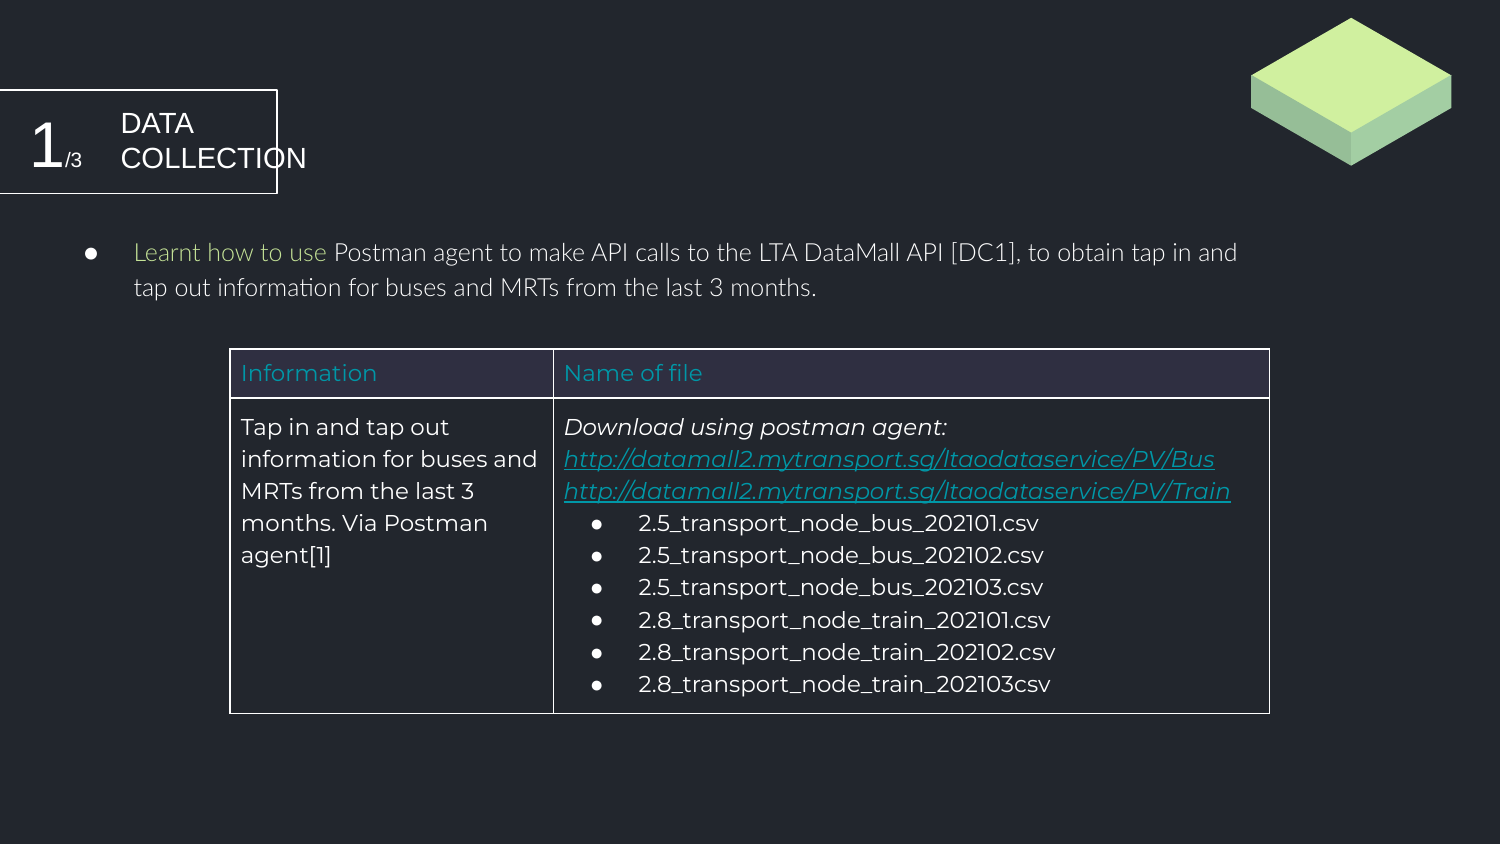

# DATA
COLLECTION
1/3
Learnt how to use Postman agent to make API calls to the LTA DataMall API [DC1], to obtain tap in and tap out information for buses and MRTs from the last 3 months.
| Information | Name of file |
| --- | --- |
| Tap in and tap out information for buses and MRTs from the last 3 months. Via Postman agent[1] | Download using postman agent: http://datamall2.mytransport.sg/ltaodataservice/PV/Bus http://datamall2.mytransport.sg/ltaodataservice/PV/Train 2.5\_transport\_node\_bus\_202101.csv 2.5\_transport\_node\_bus\_202102.csv 2.5\_transport\_node\_bus\_202103.csv 2.8\_transport\_node\_train\_202101.csv 2.8\_transport\_node\_train\_202102.csv 2.8\_transport\_node\_train\_202103csv |